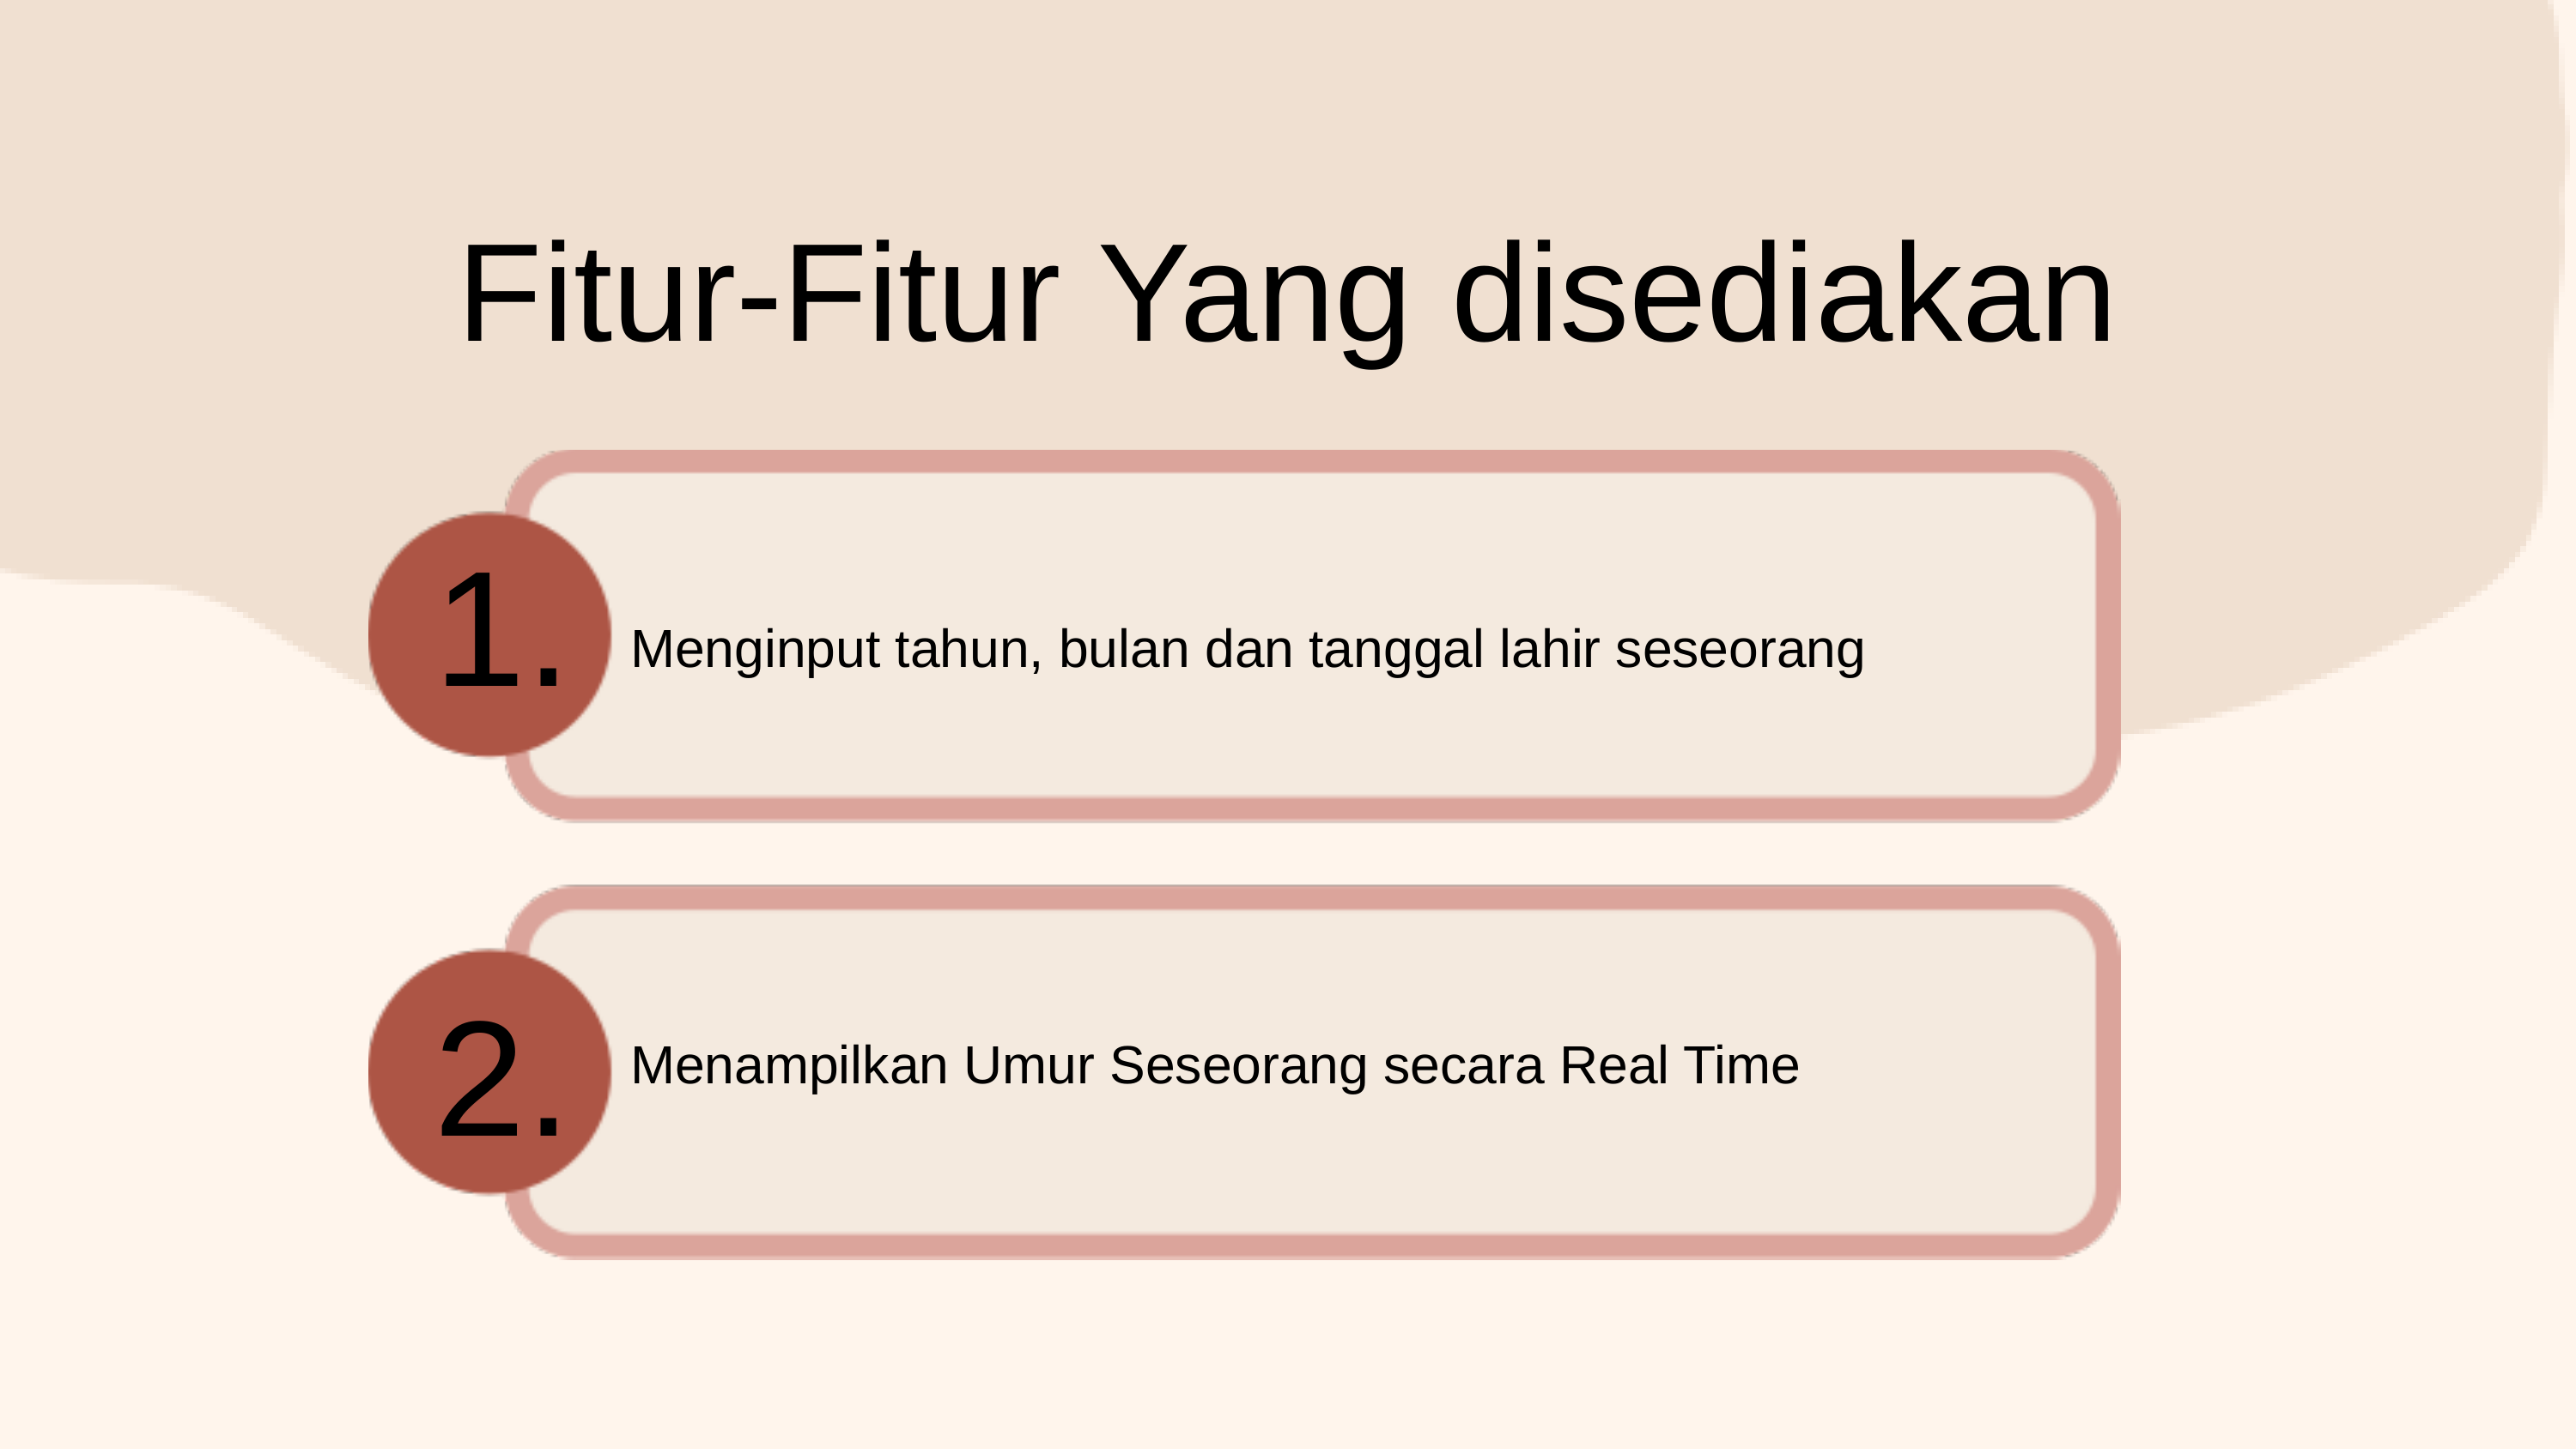

Fitur-Fitur Yang disediakan

1.
Menginput tahun, bulan dan tanggal lahir seseorang
2.
Menampilkan Umur Seseorang secara Real Time